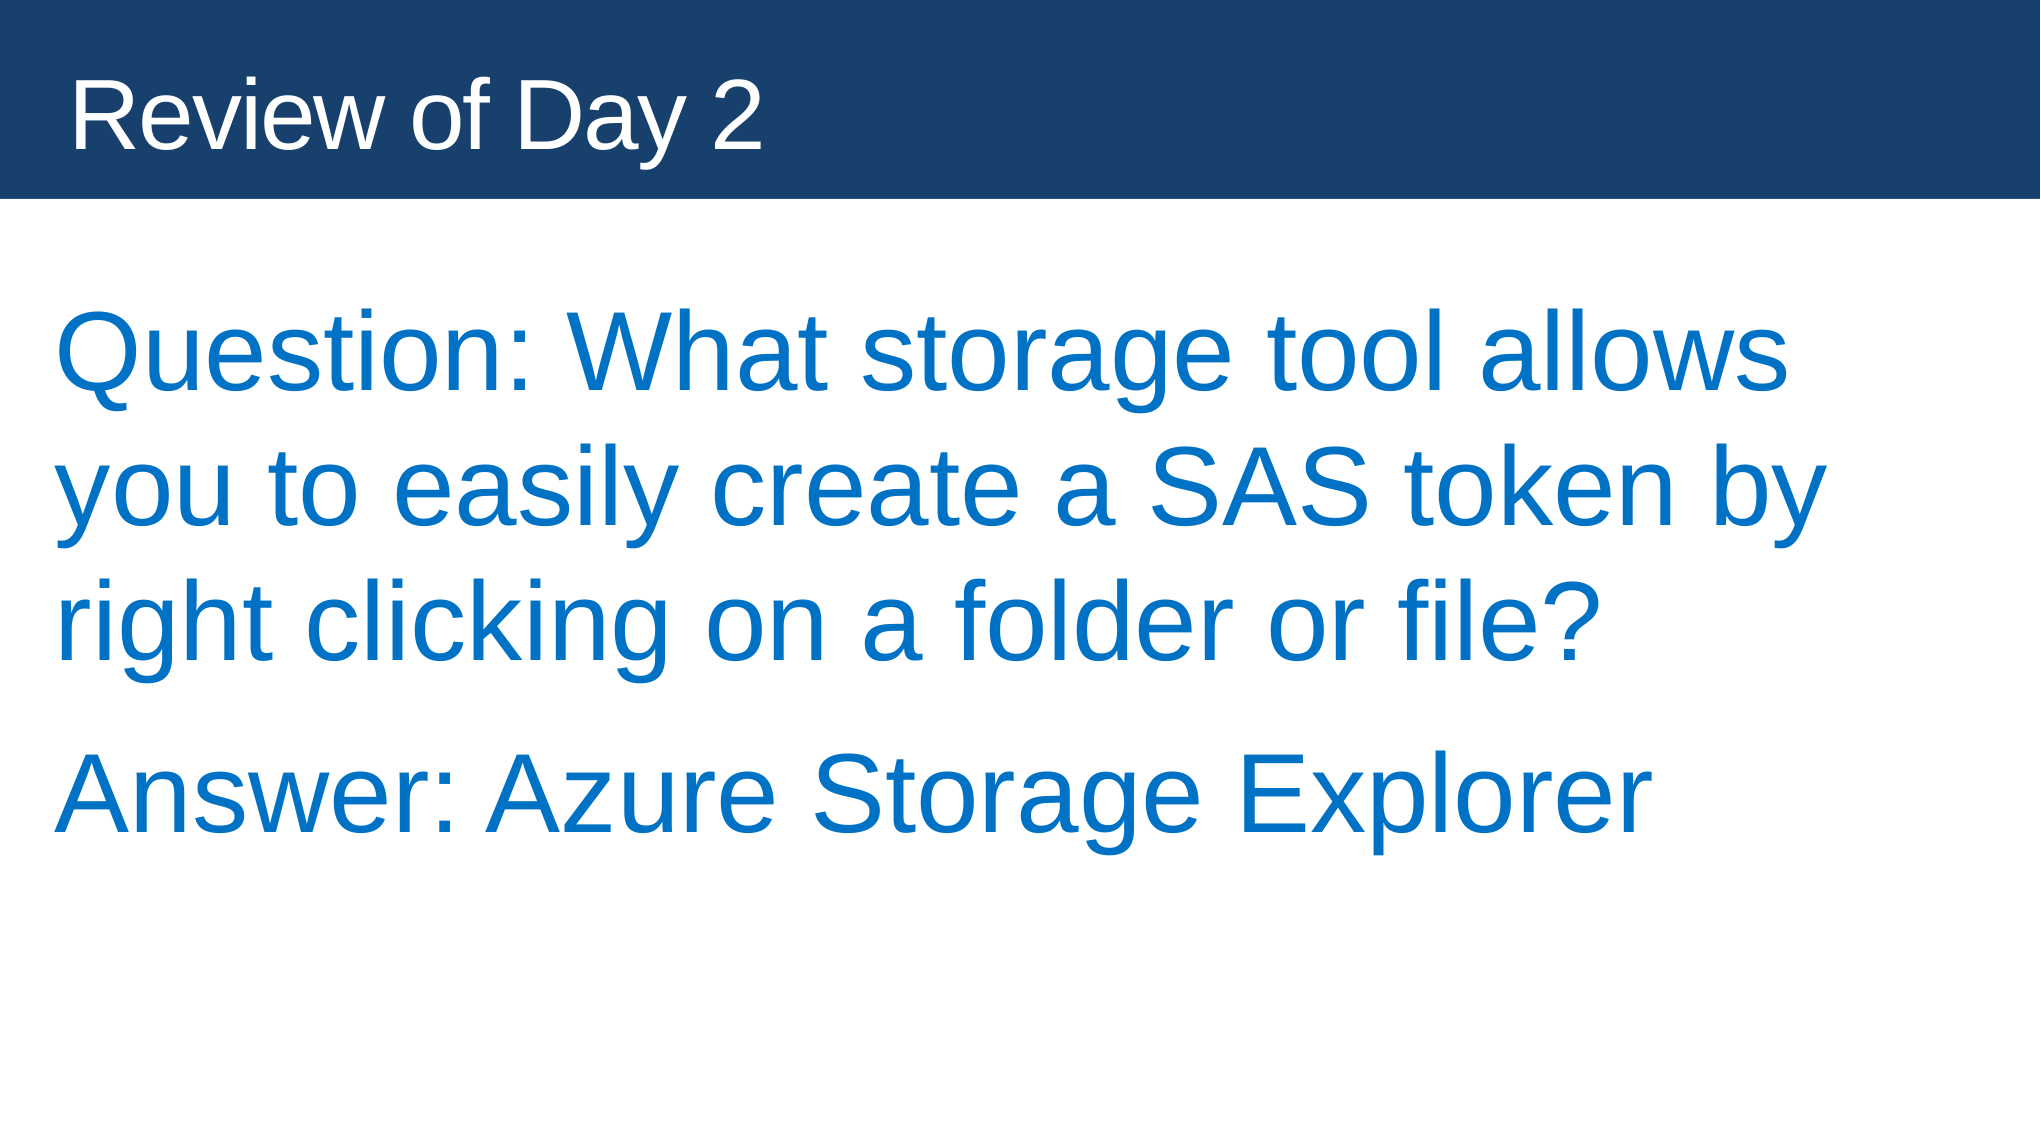

# Review of Day 2
Question: What storage tool allows you to easily create a SAS token by right clicking on a folder or file?
Answer: Azure Storage Explorer